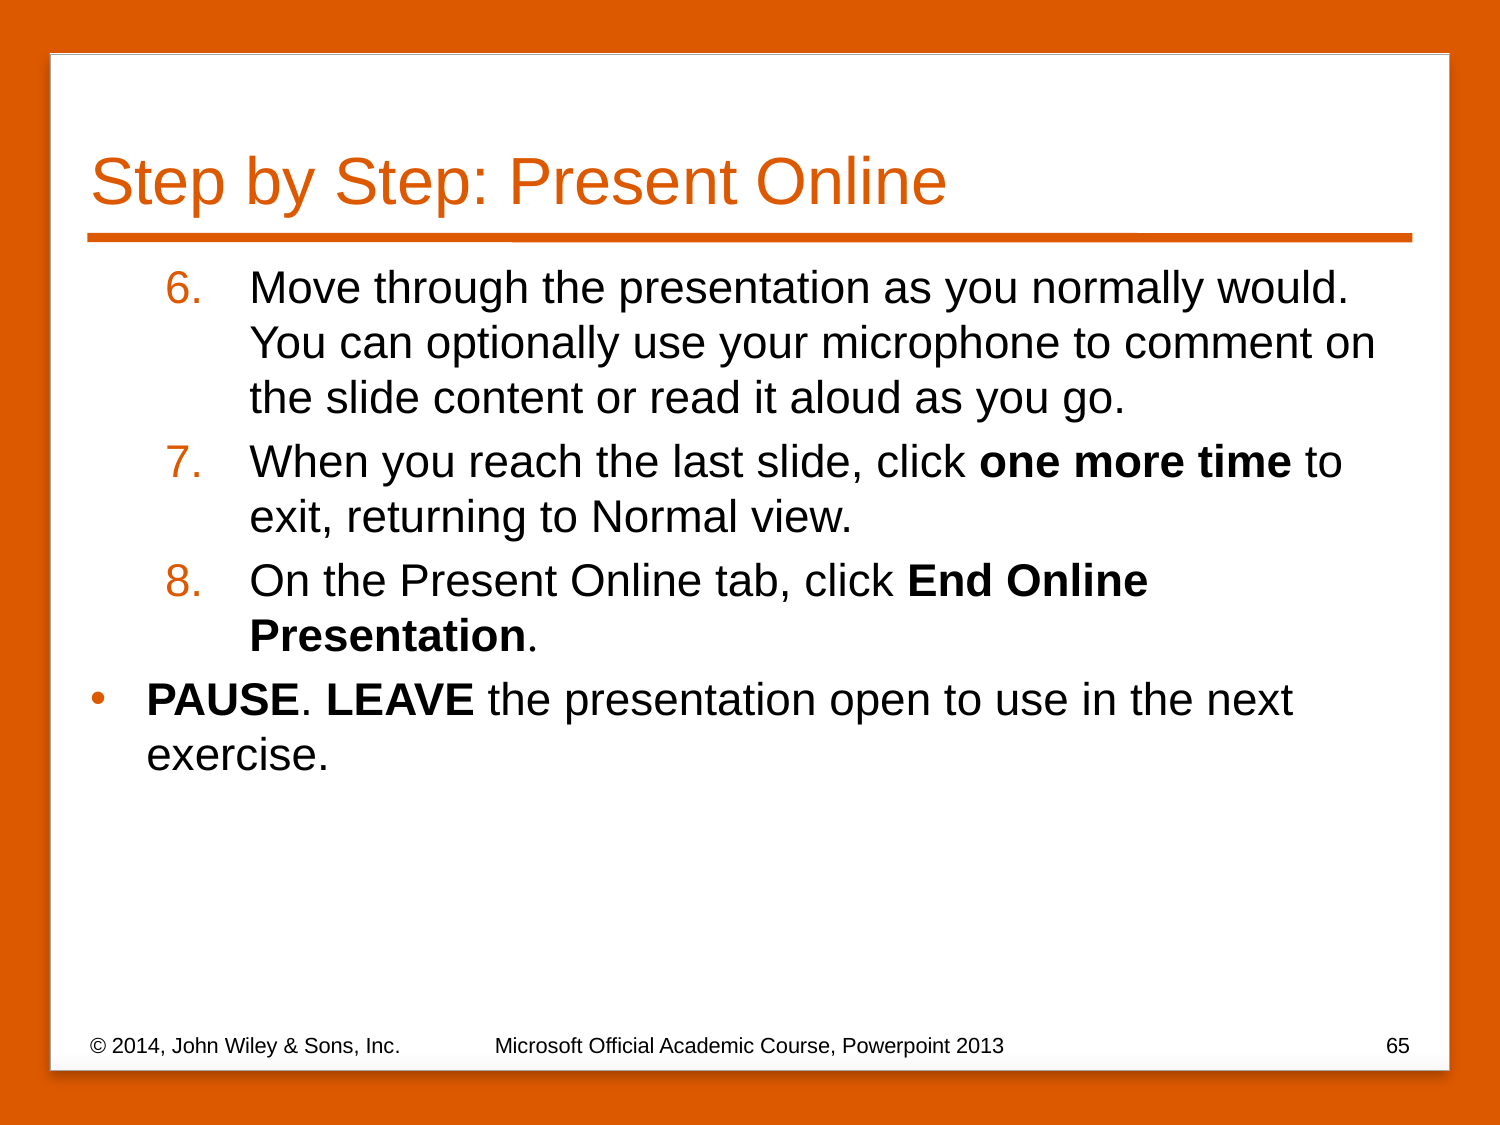

# Step by Step: Present Online
Move through the presentation as you normally would. You can optionally use your microphone to comment on the slide content or read it aloud as you go.
When you reach the last slide, click one more time to exit, returning to Normal view.
On the Present Online tab, click End Online Presentation.
PAUSE. LEAVE the presentation open to use in the next exercise.
© 2014, John Wiley & Sons, Inc.
Microsoft Official Academic Course, Powerpoint 2013
65